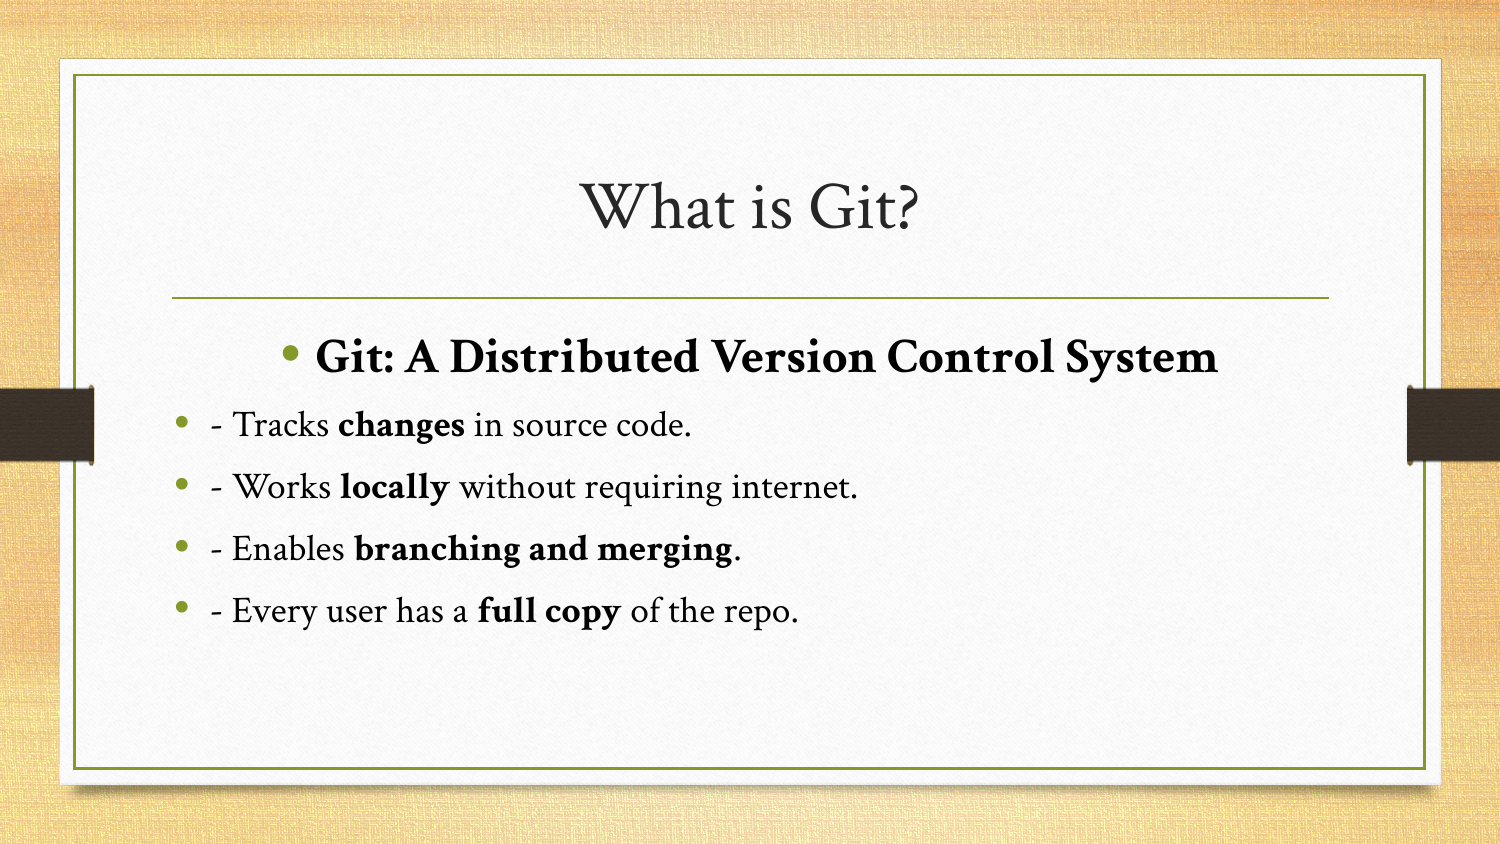

# What is Git?
Git: A Distributed Version Control System
- Tracks changes in source code.
- Works locally without requiring internet.
- Enables branching and merging.
- Every user has a full copy of the repo.